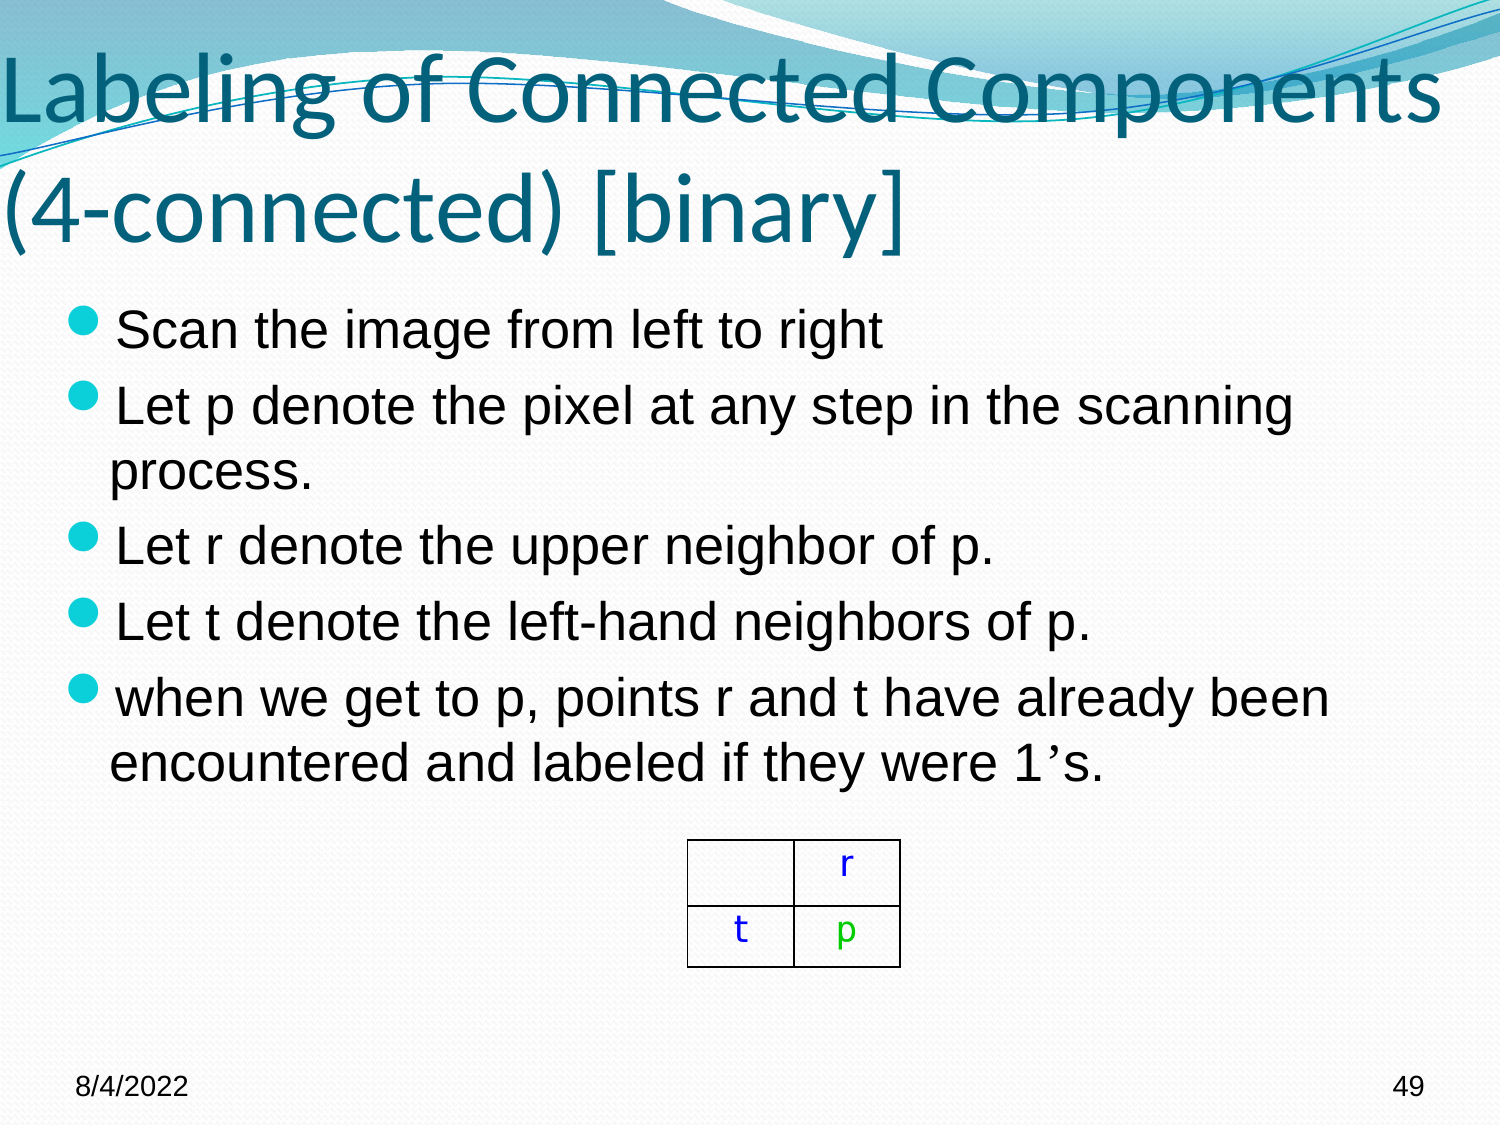

# Labeling of Connected Components (4-connected) [binary]
Scan the image from left to right
Let p denote the pixel at any step in the scanning process.
Let r denote the upper neighbor of p.
Let t denote the left-hand neighbors of p.
when we get to p, points r and t have already been encountered and labeled if they were 1’s.
|  | r |
| --- | --- |
| t | p |
8/4/2022
49